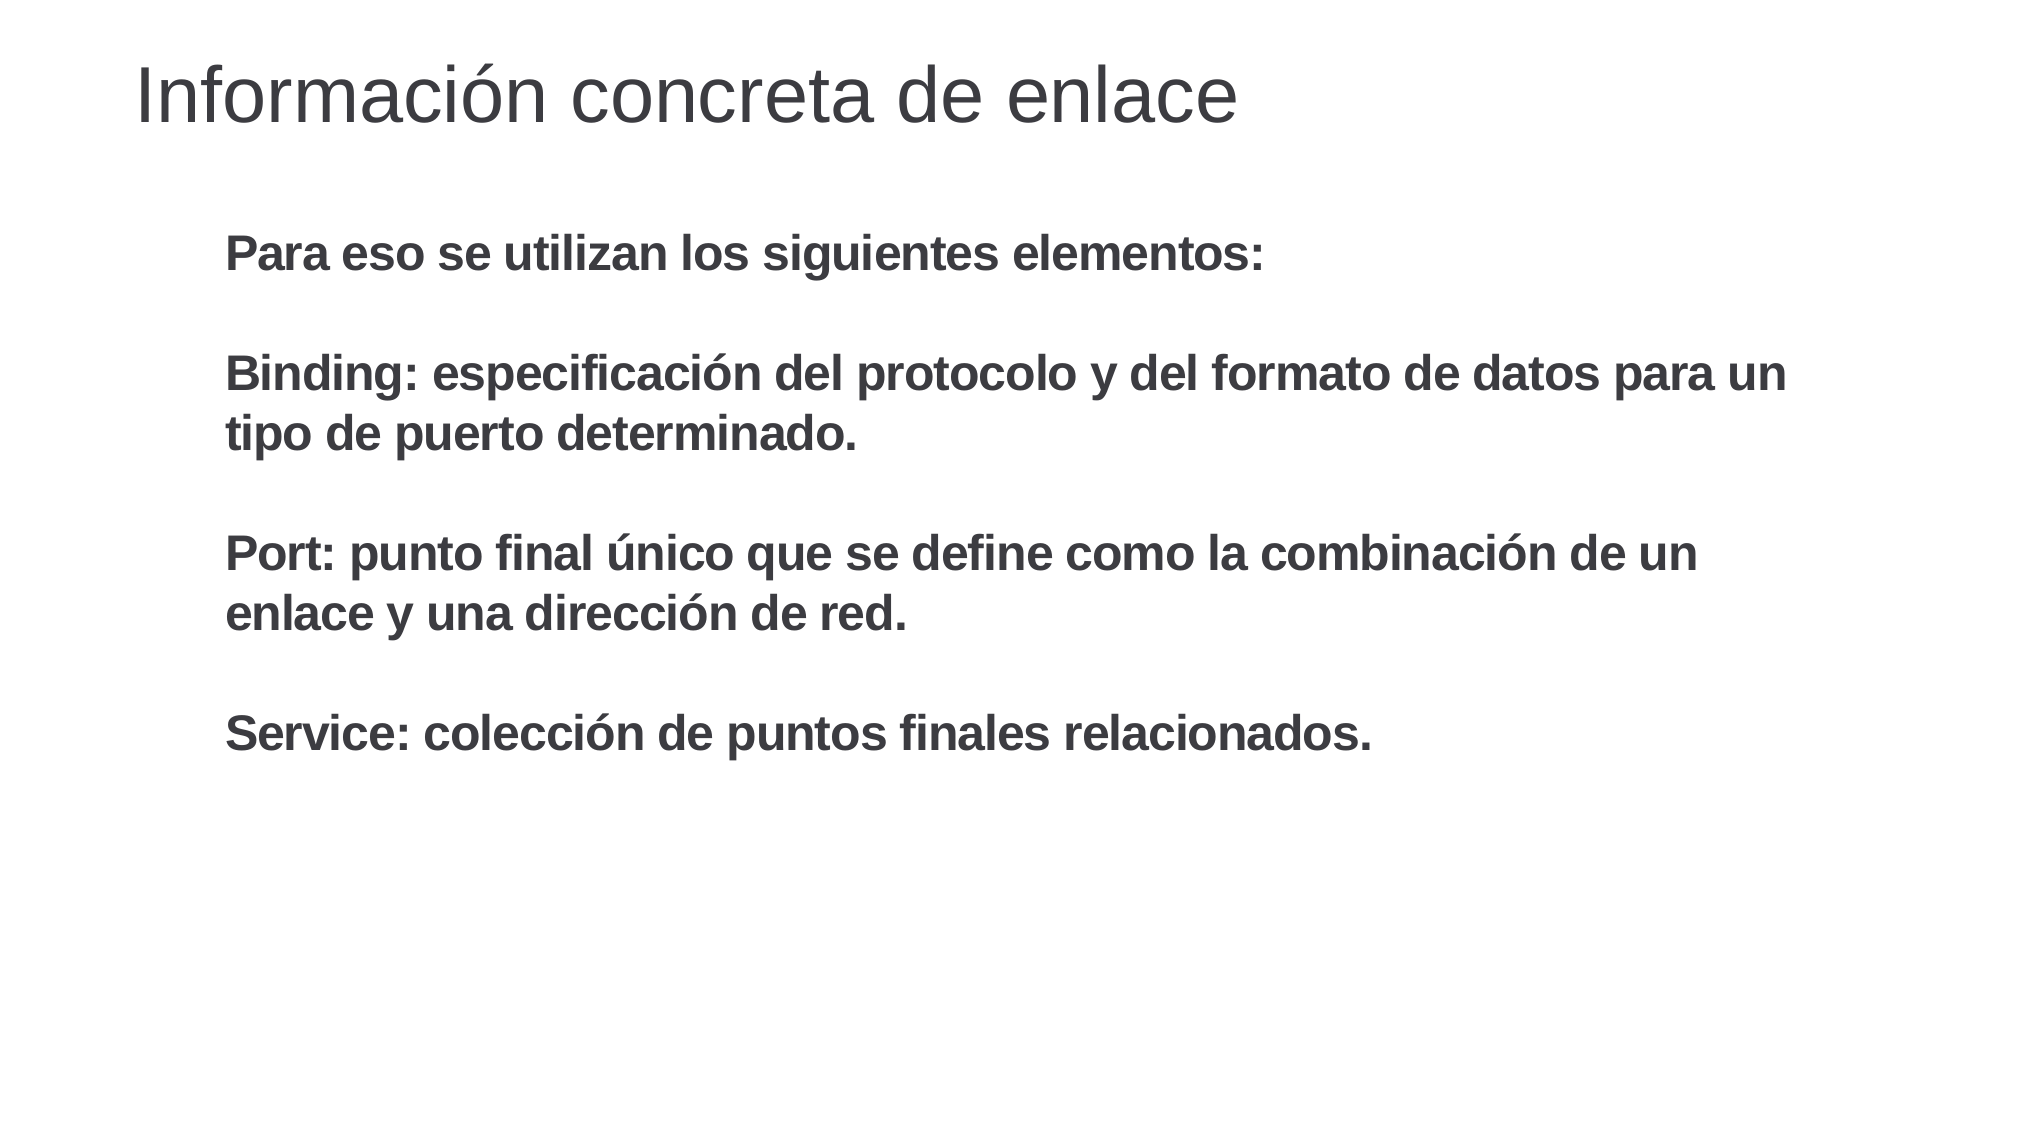

Información concreta de enlace
Para eso se utilizan los siguientes elementos:

Binding: especificación del protocolo y del formato de datos para un tipo de puerto determinado.

Port: punto final único que se define como la combinación de un enlace y una dirección de red.

Service: colección de puntos finales relacionados.